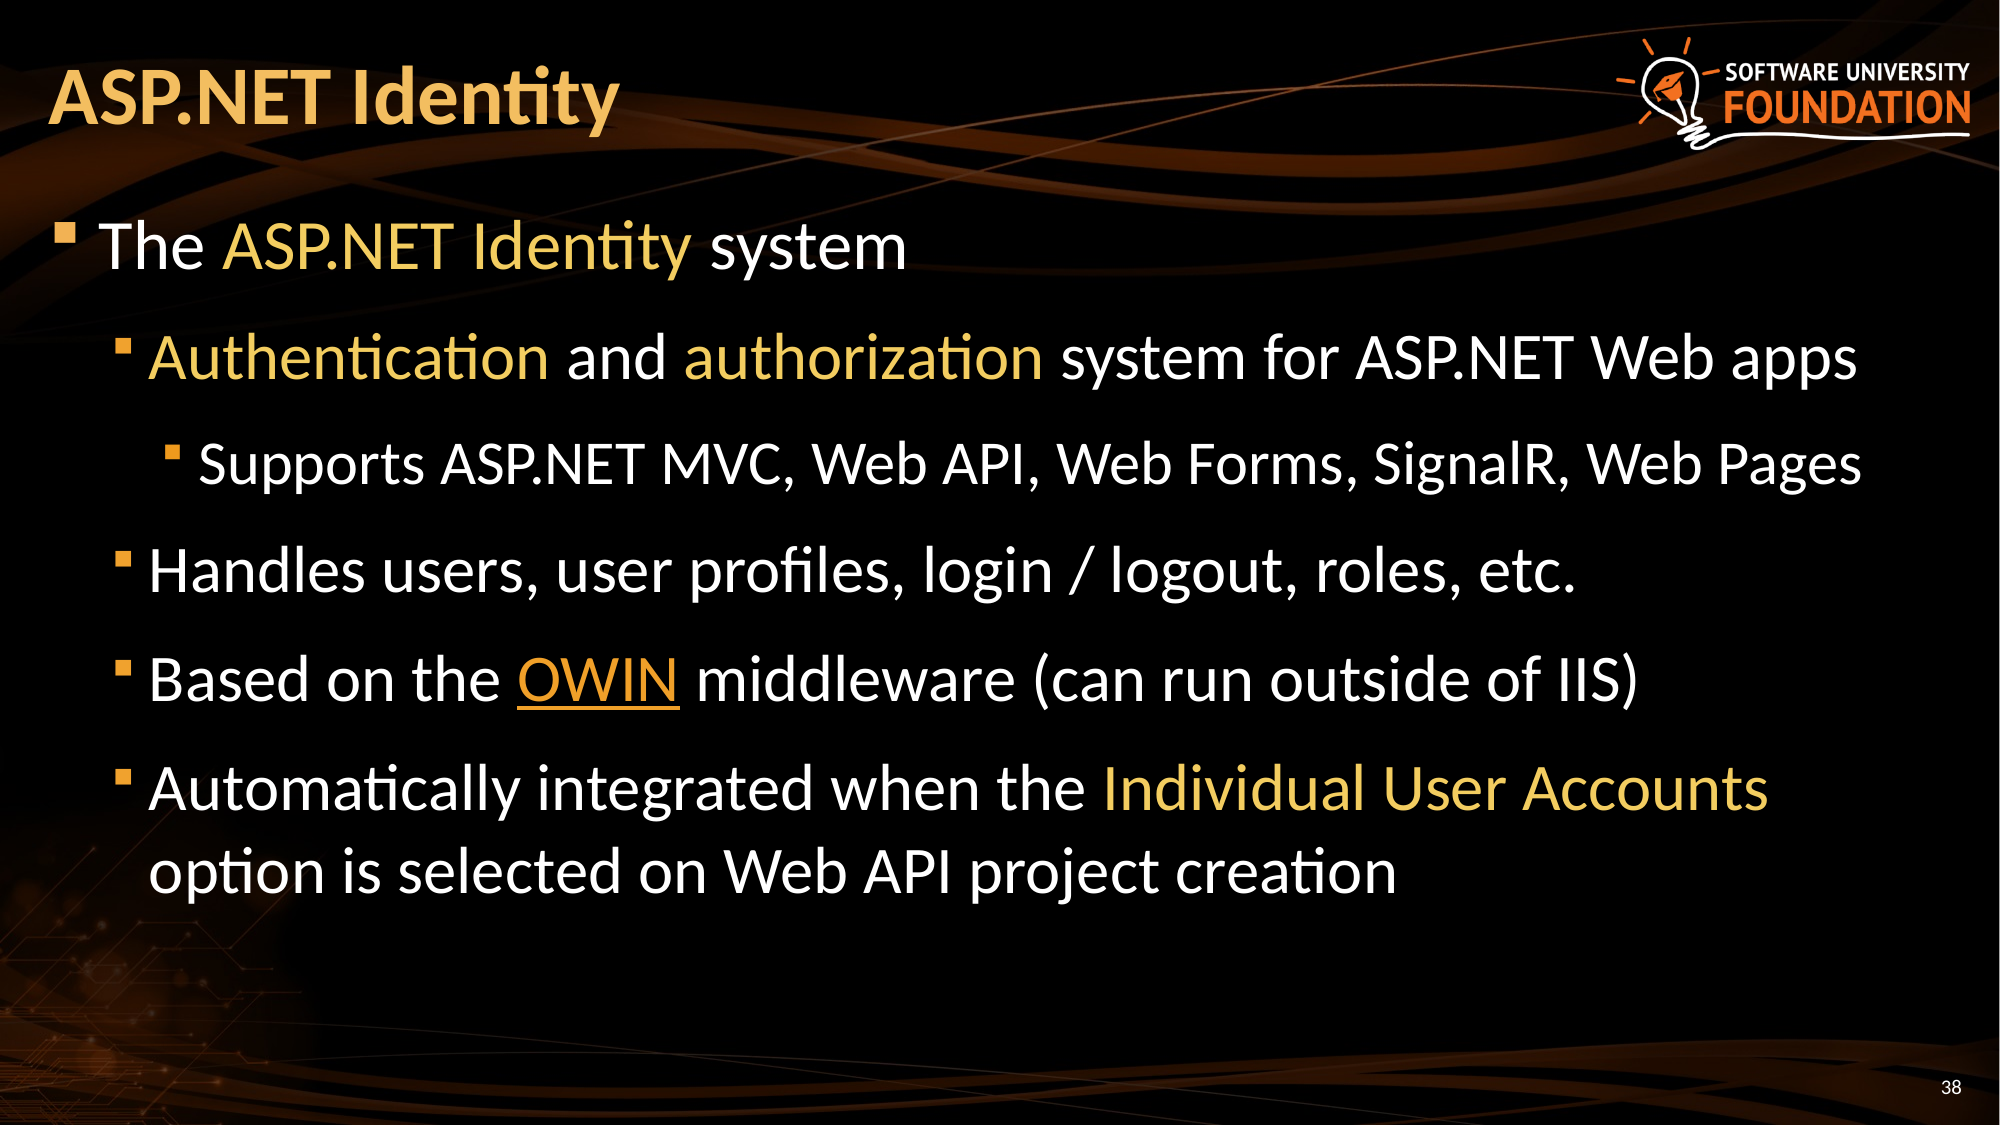

# ASP.NET Identity
The ASP.NET Identity system
Authentication and authorization system for ASP.NET Web apps
Supports ASP.NET MVC, Web API, Web Forms, SignalR, Web Pages
Handles users, user profiles, login / logout, roles, etc.
Based on the OWIN middleware (can run outside of IIS)
Automatically integrated when the Individual User Accounts option is selected on Web API project creation

38